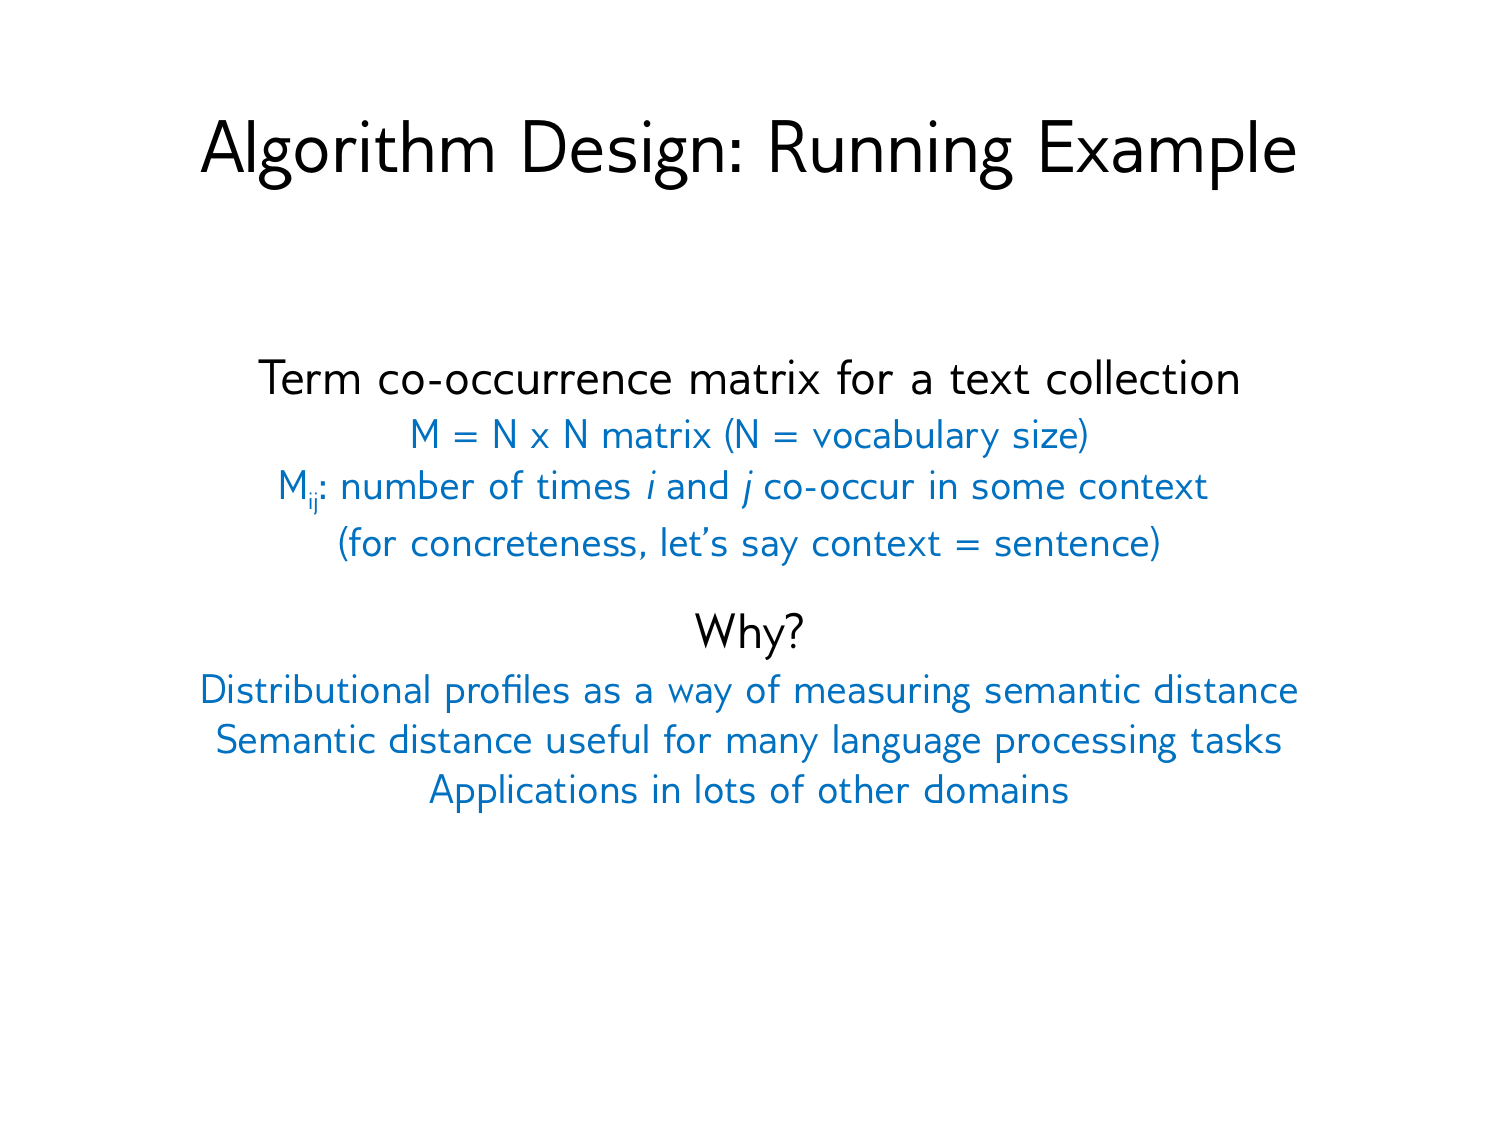

Algorithm Design: Running Example
Term co-occurrence matrix for a text collection
M = N x N matrix (N = vocabulary size)
Mij: number of times i and j co-occur in some context
(for concreteness, let’s say context = sentence)
Why?
Distributional profiles as a way of measuring semantic distance
Semantic distance useful for many language processing tasks
Applications in lots of other domains